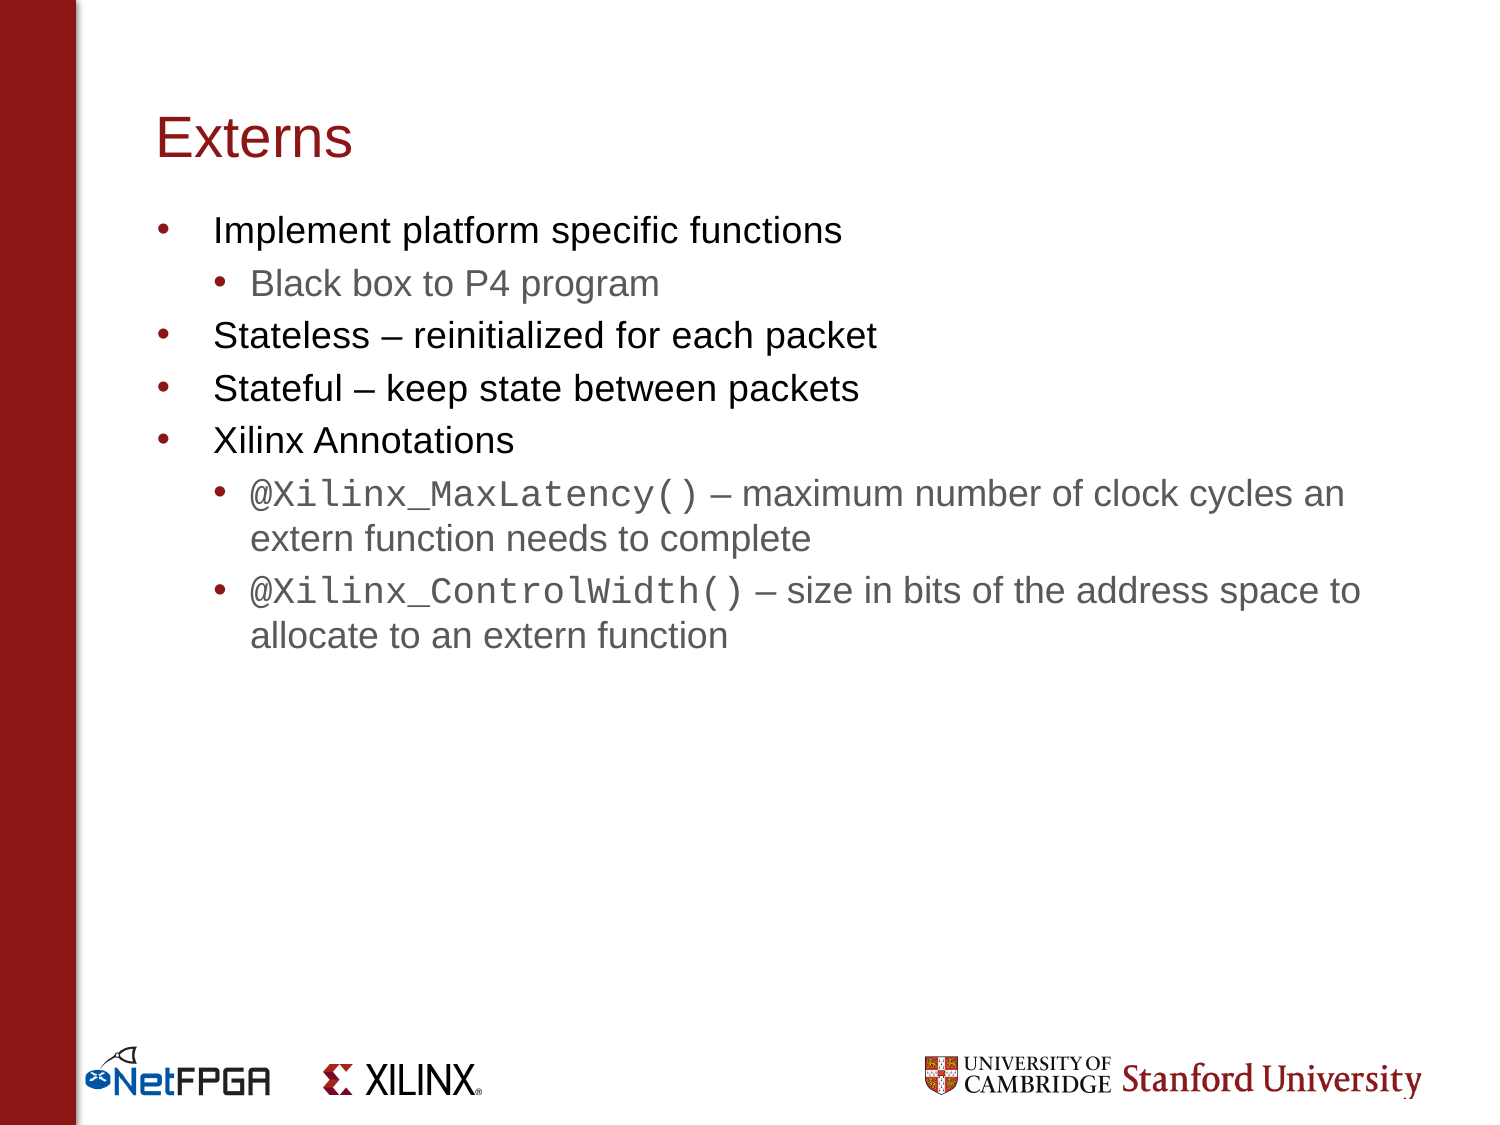

# Externs
Implement platform specific functions
Black box to P4 program
Stateless – reinitialized for each packet
Stateful – keep state between packets
Xilinx Annotations
@Xilinx_MaxLatency() – maximum number of clock cycles an extern function needs to complete
@Xilinx_ControlWidth() – size in bits of the address space to allocate to an extern function